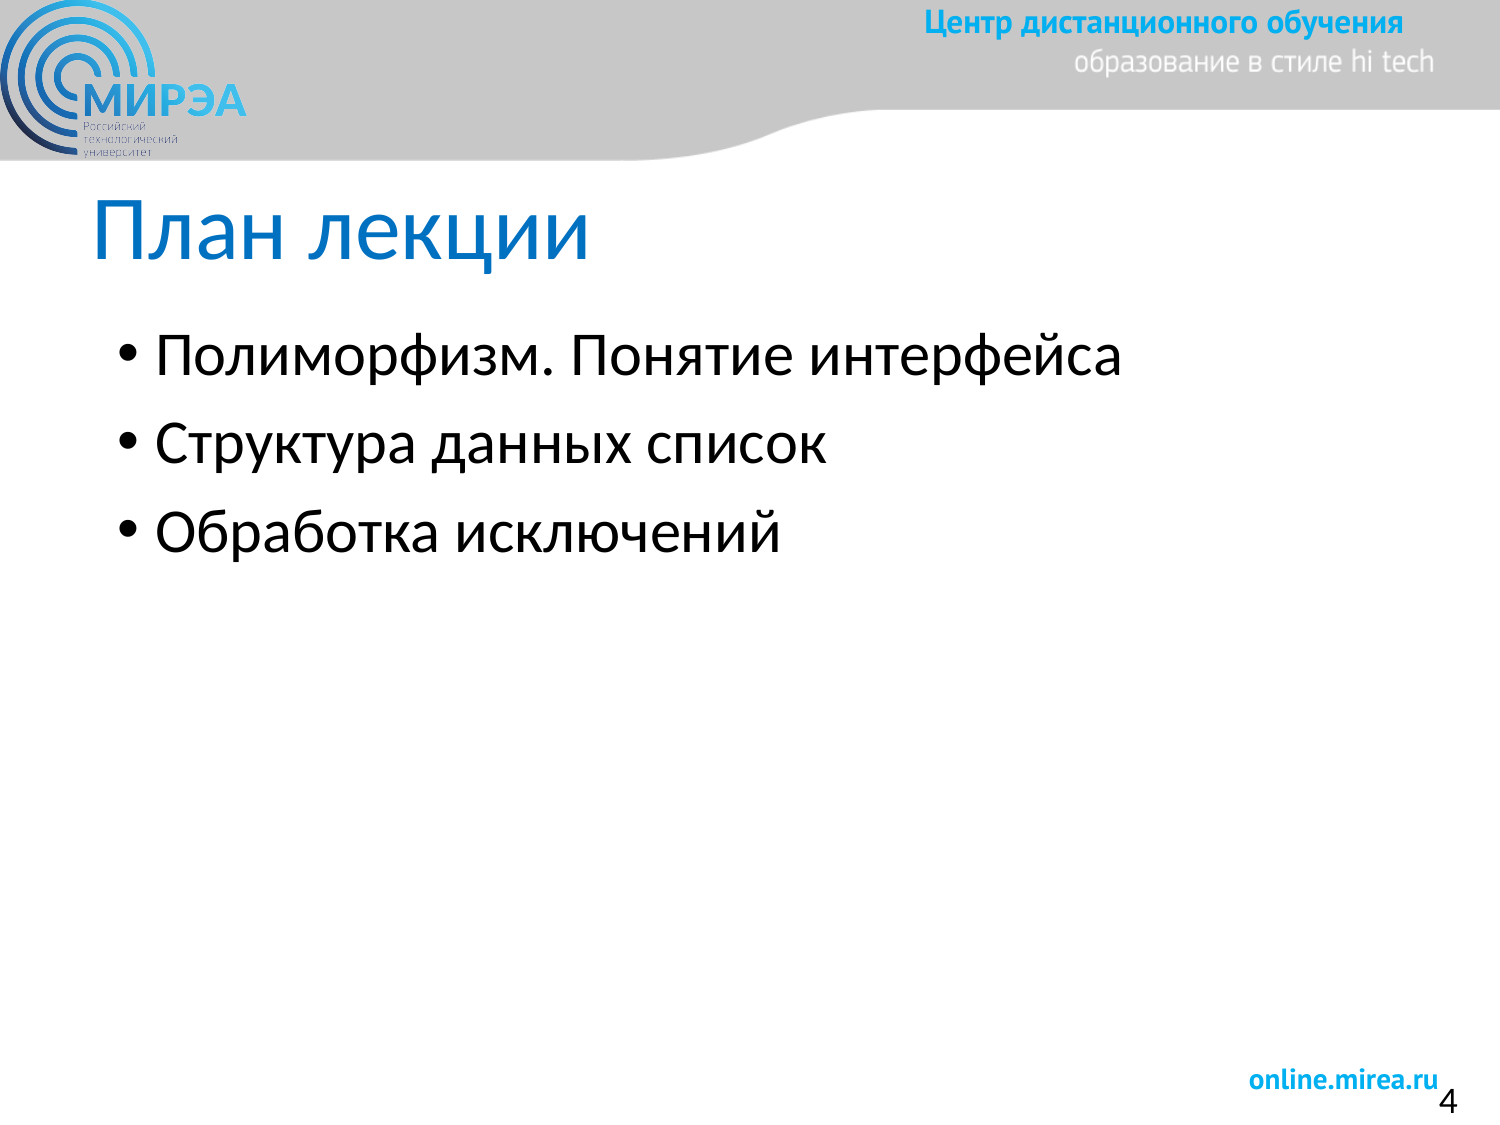

# План лекции
Полиморфизм. Понятие интерфейса
Структура данных список
Обработка исключений
4